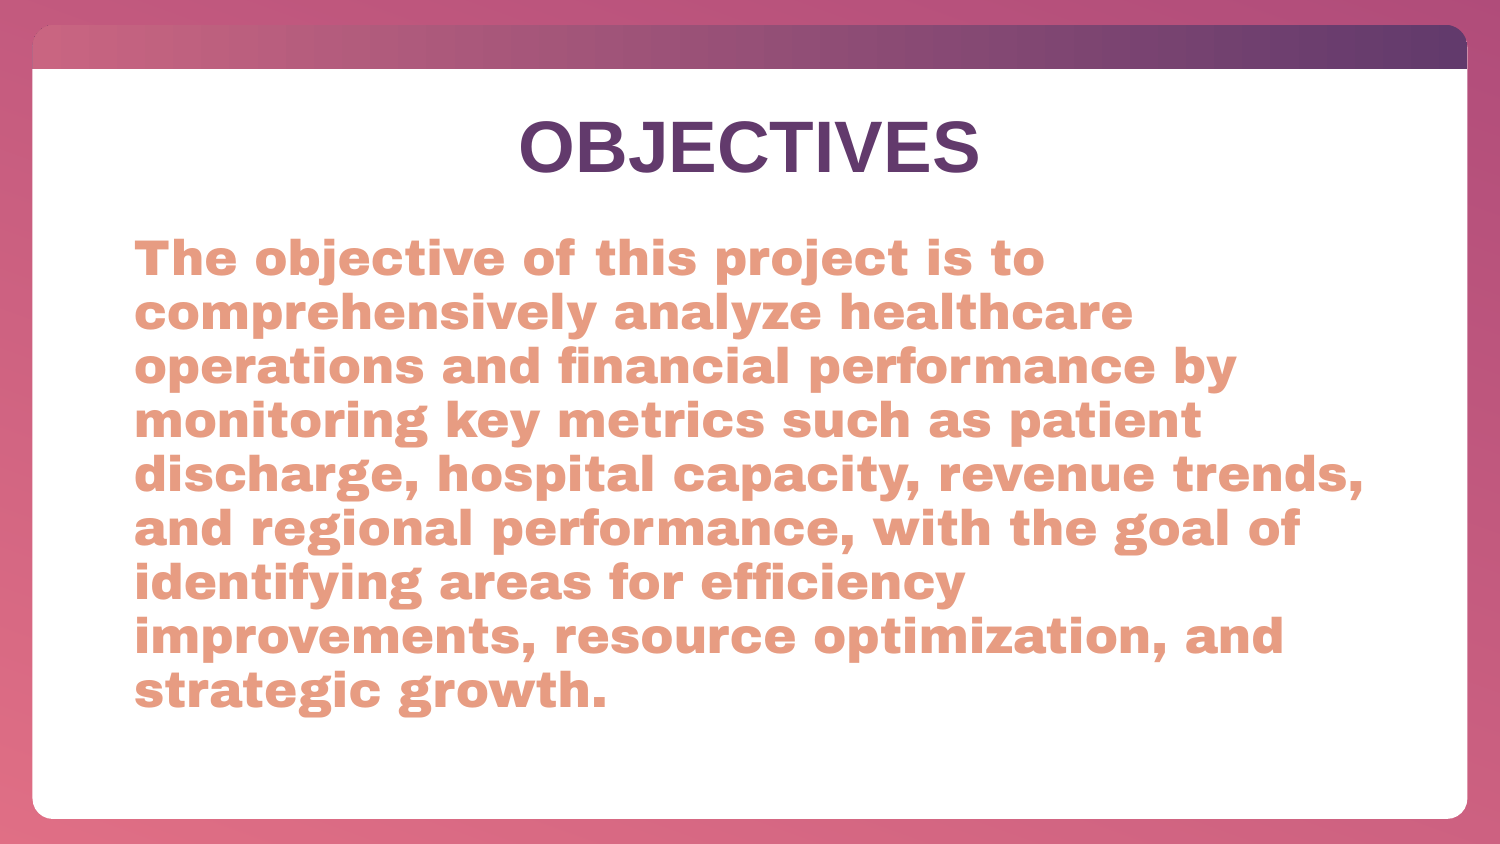

# OBJECTIVES
The objective of this project is to comprehensively analyze healthcare operations and financial performance by monitoring key metrics such as patient discharge, hospital capacity, revenue trends, and regional performance, with the goal of identifying areas for efficiency improvements, resource optimization, and strategic growth.